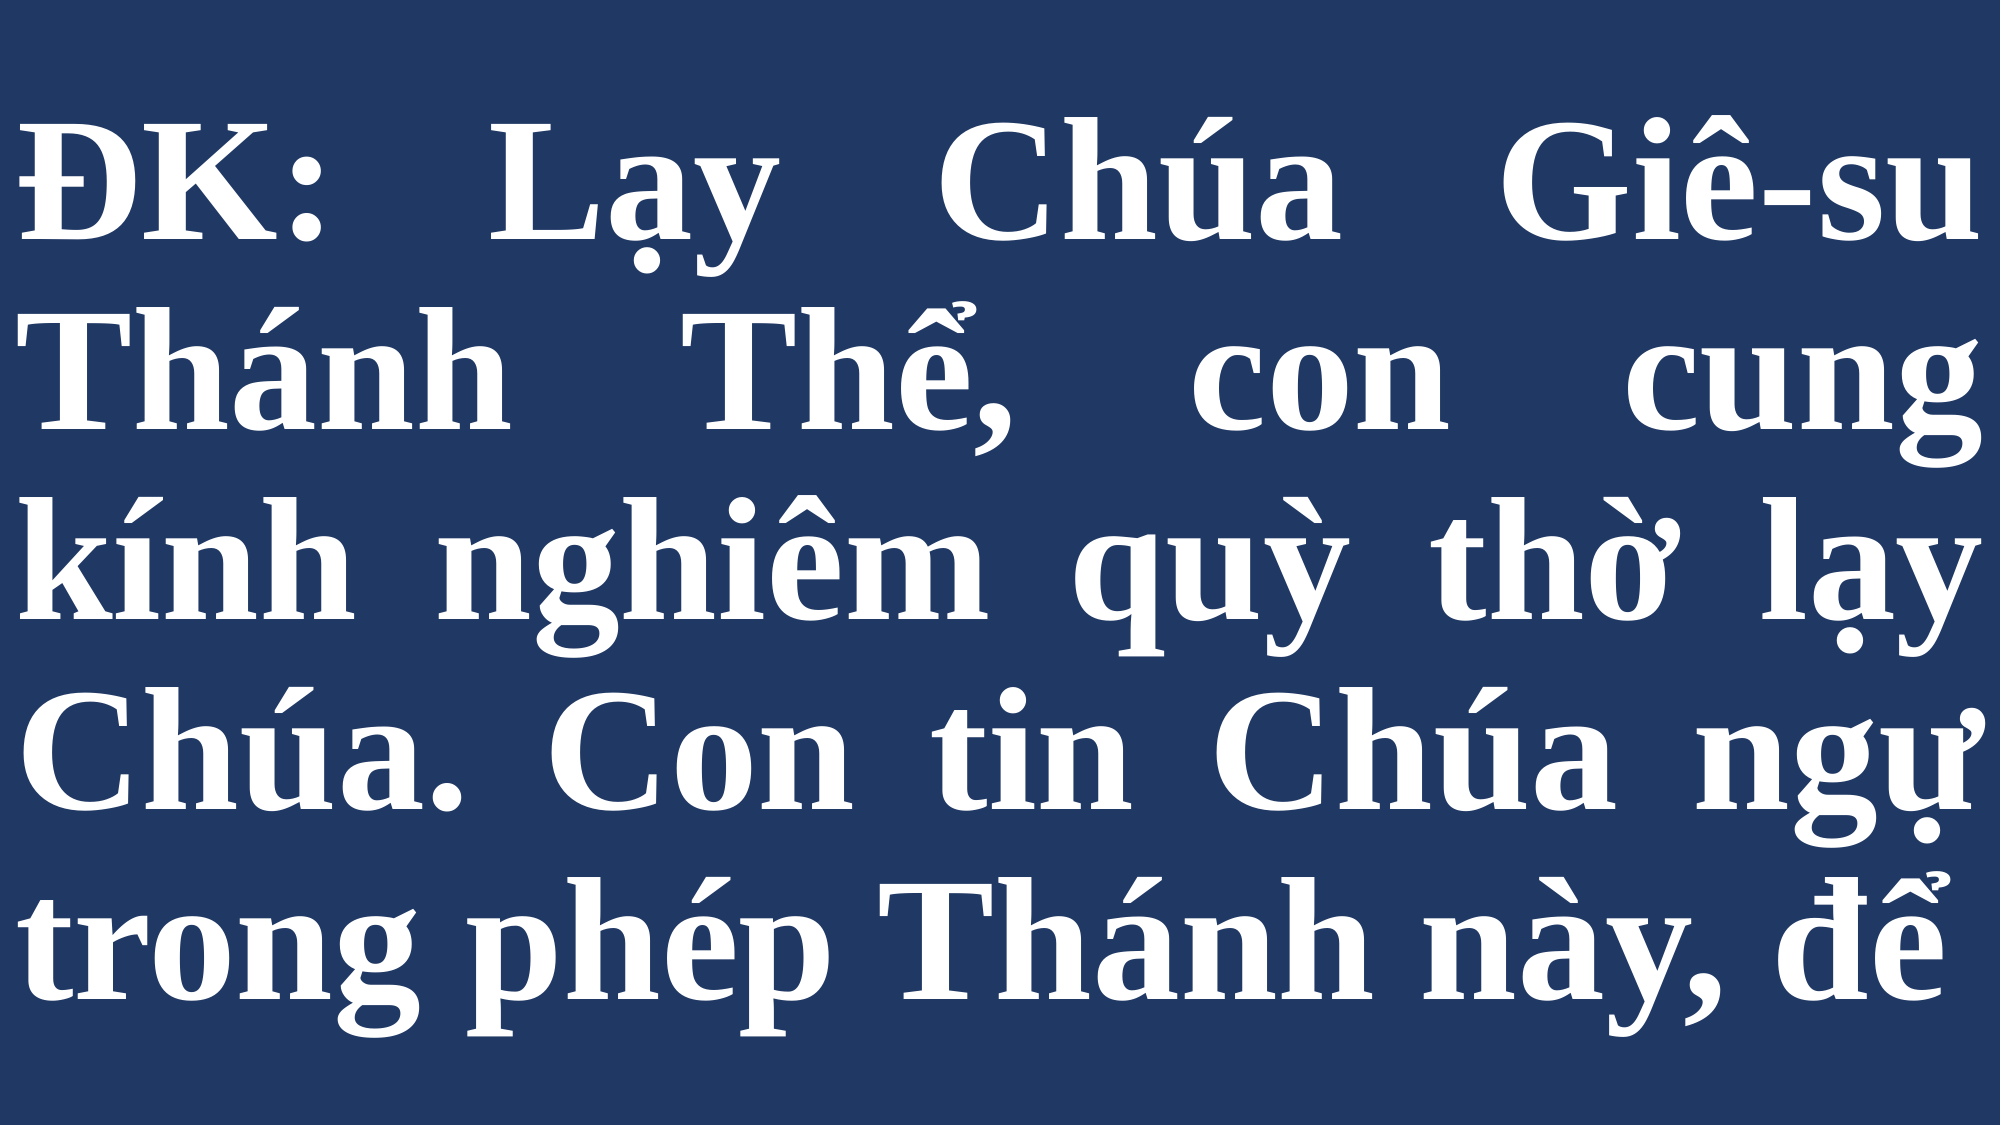

# ĐK: Lạy Chúa Giê-su Thánh Thể, con cung kính nghiêm quỳ thờ lạy Chúa. Con tin Chúa ngự trong phép Thánh này, để